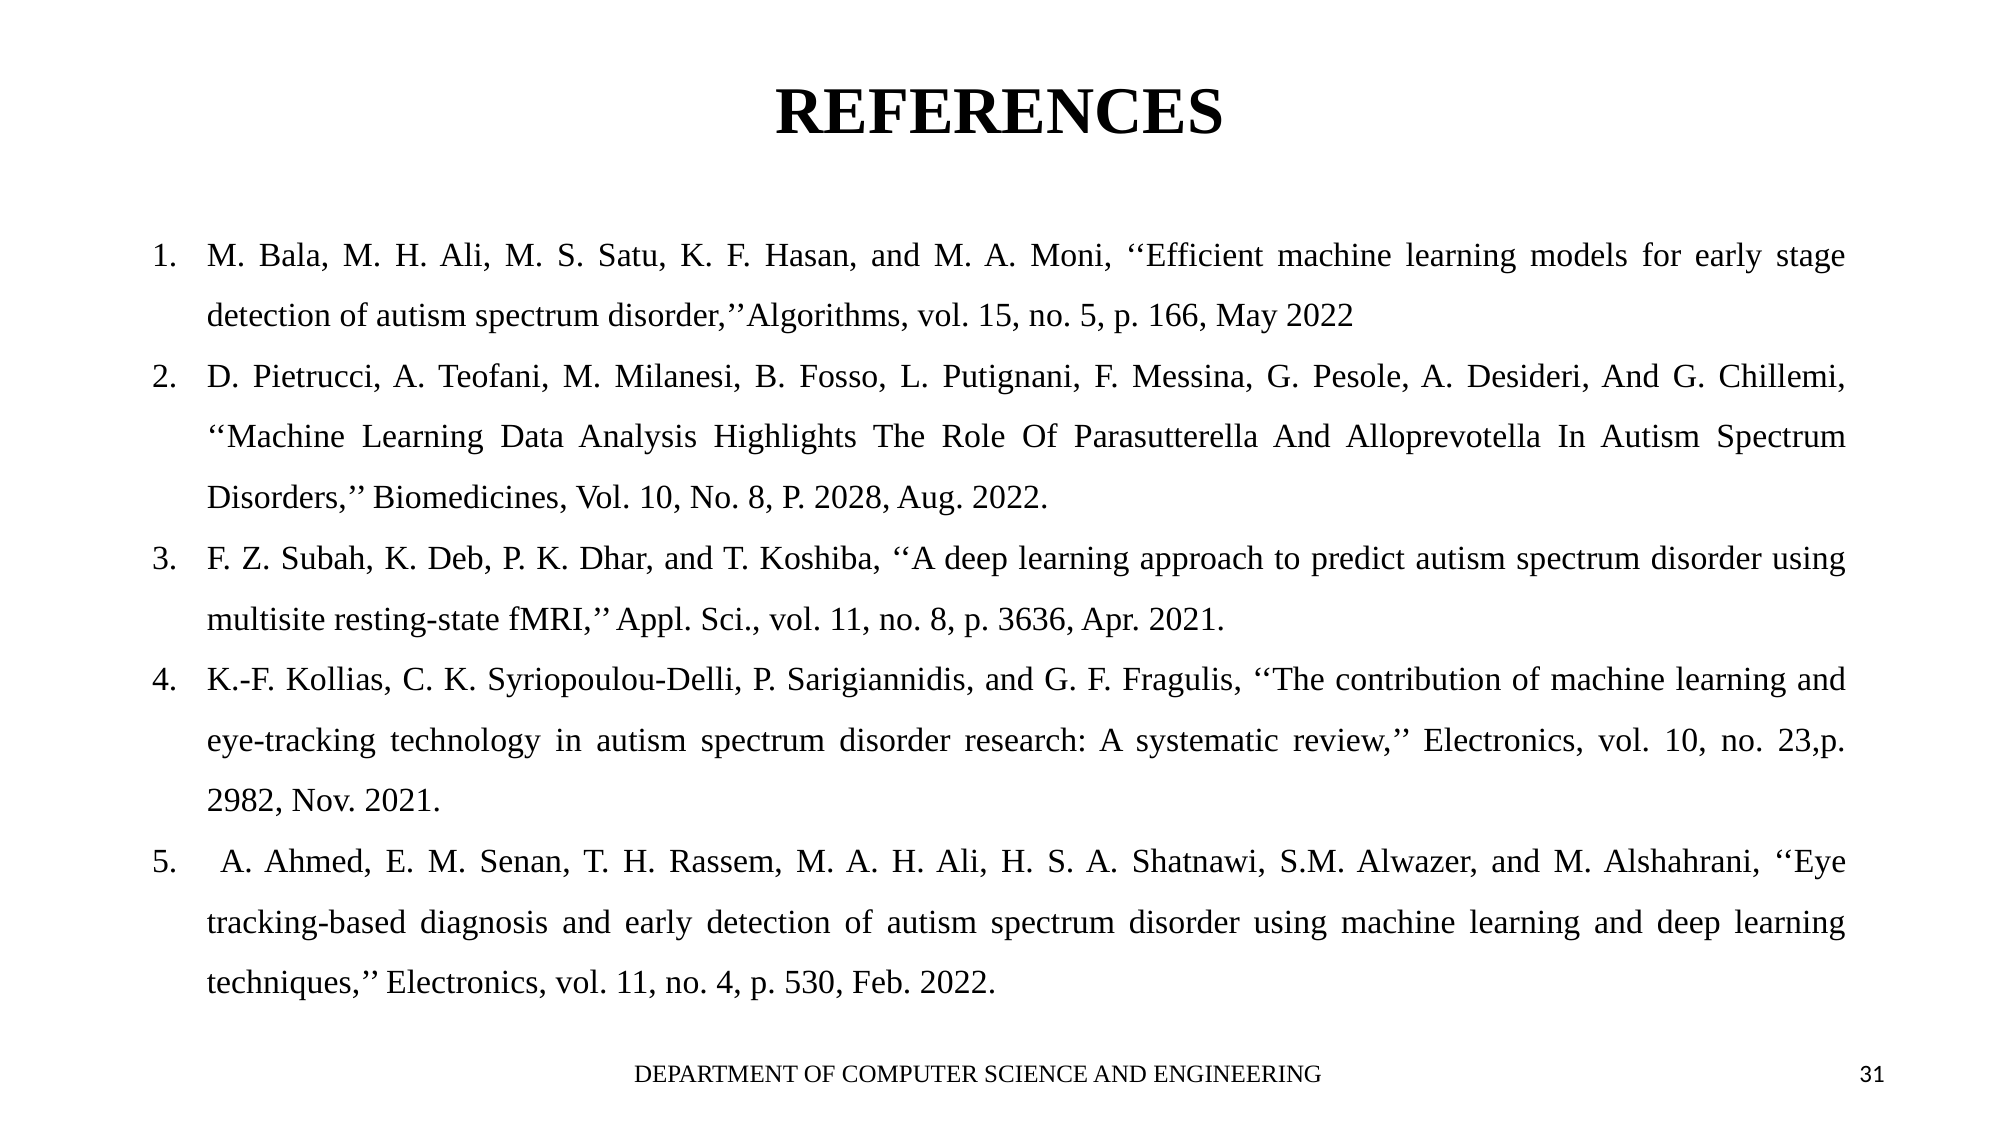

REFERENCES
M. Bala, M. H. Ali, M. S. Satu, K. F. Hasan, and M. A. Moni, ‘‘Efficient machine learning models for early stage detection of autism spectrum disorder,’’Algorithms, vol. 15, no. 5, p. 166, May 2022
D. Pietrucci, A. Teofani, M. Milanesi, B. Fosso, L. Putignani, F. Messina, G. Pesole, A. Desideri, And G. Chillemi, ‘‘Machine Learning Data Analysis Highlights The Role Of Parasutterella And Alloprevotella In Autism Spectrum Disorders,’’ Biomedicines, Vol. 10, No. 8, P. 2028, Aug. 2022.
F. Z. Subah, K. Deb, P. K. Dhar, and T. Koshiba, ‘‘A deep learning approach to predict autism spectrum disorder using multisite resting-state fMRI,’’ Appl. Sci., vol. 11, no. 8, p. 3636, Apr. 2021.
K.-F. Kollias, C. K. Syriopoulou-Delli, P. Sarigiannidis, and G. F. Fragulis, ‘‘The contribution of machine learning and eye-tracking technology in autism spectrum disorder research: A systematic review,’’ Electronics, vol. 10, no. 23,p. 2982, Nov. 2021.
 A. Ahmed, E. M. Senan, T. H. Rassem, M. A. H. Ali, H. S. A. Shatnawi, S.M. Alwazer, and M. Alshahrani, ‘‘Eye tracking-based diagnosis and early detection of autism spectrum disorder using machine learning and deep learning techniques,’’ Electronics, vol. 11, no. 4, p. 530, Feb. 2022.

DEPARTMENT OF COMPUTER SCIENCE AND ENGINEERING
31